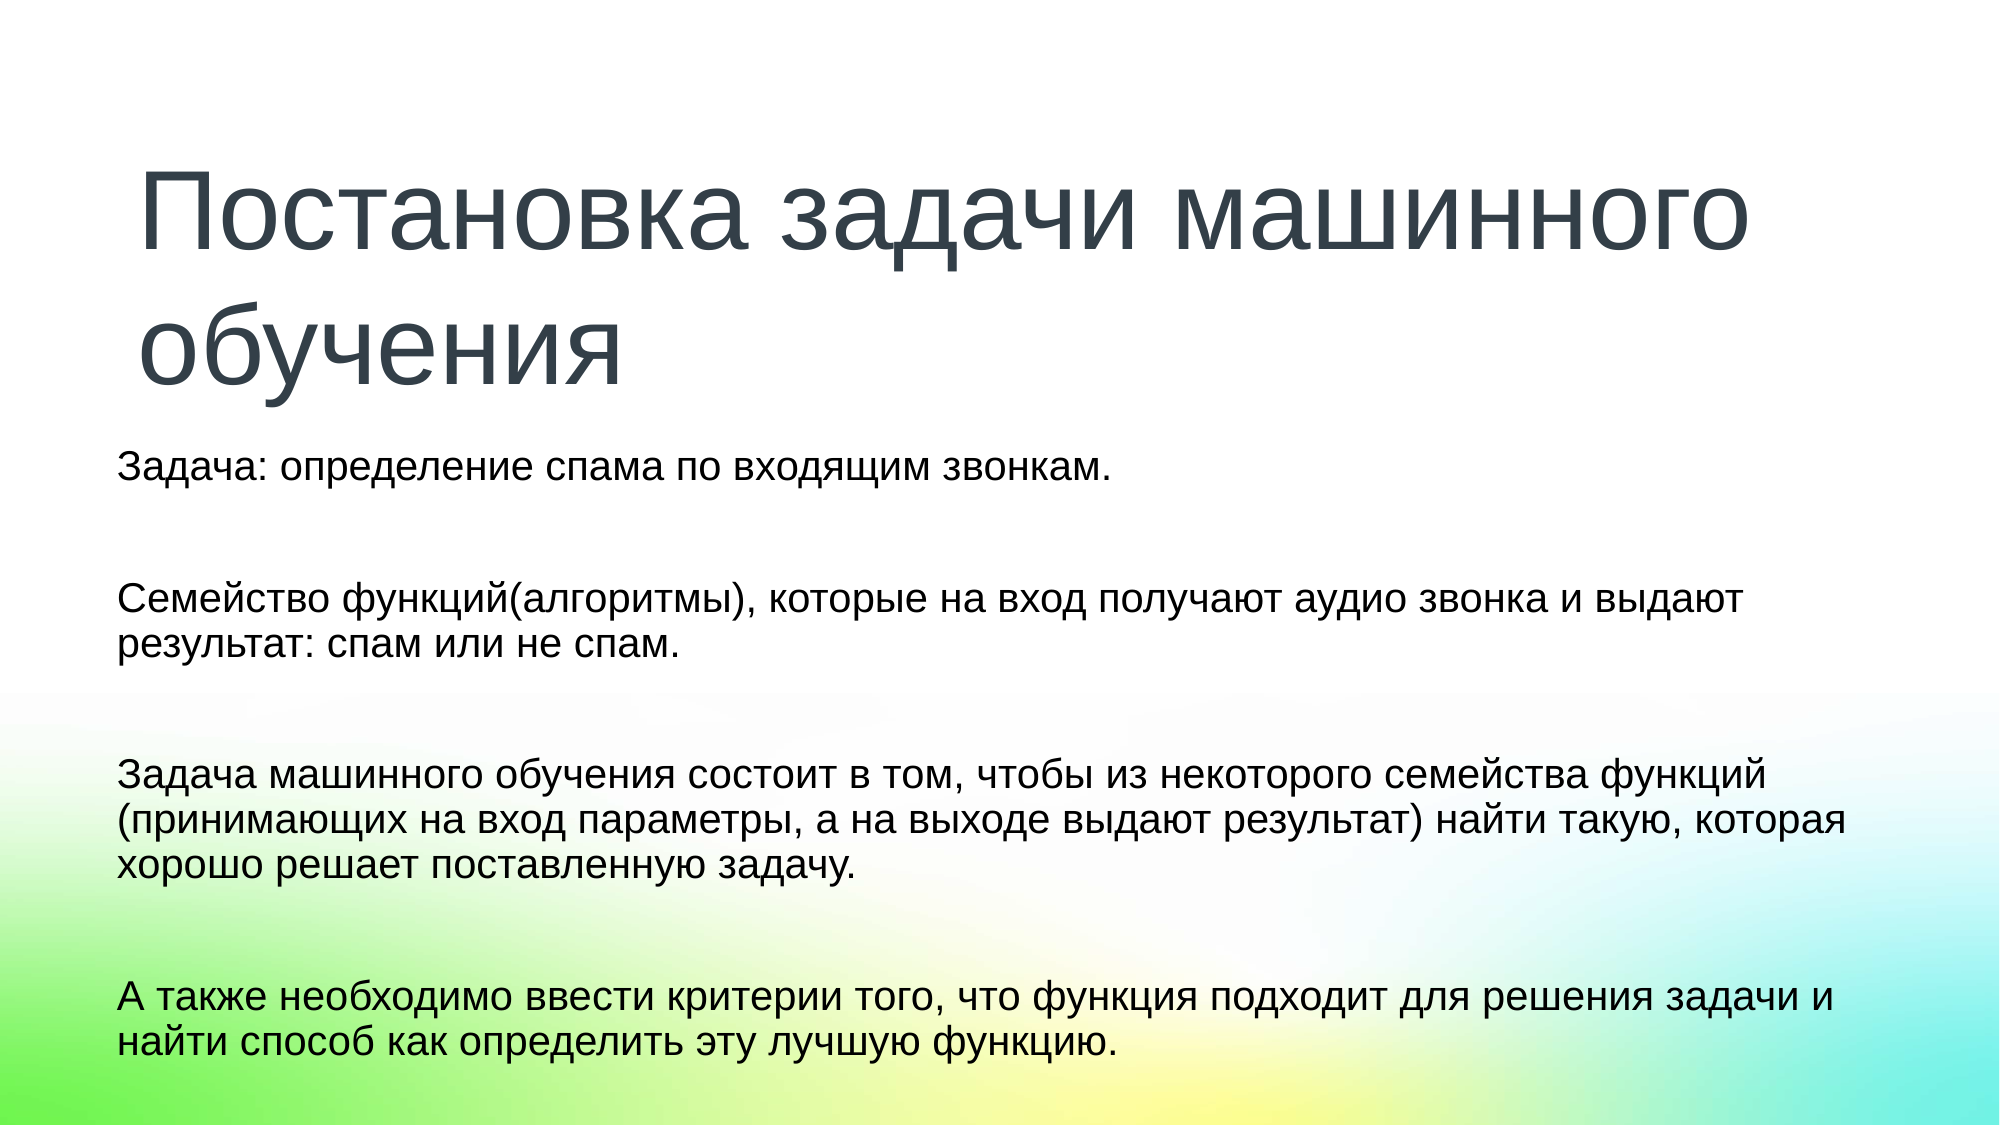

Постановка задачи машинного обучения
Задача: определение спама по входящим звонкам.

Семейство функций(алгоритмы), которые на вход получают аудио звонка и выдают результат: спам или не спам.

Задача машинного обучения состоит в том, чтобы из некоторого семейства функций (принимающих на вход параметры, а на выходе выдают результат) найти такую, которая хорошо решает поставленную задачу.

А также необходимо ввести критерии того, что функция подходит для решения задачи и найти способ как определить эту лучшую функцию.